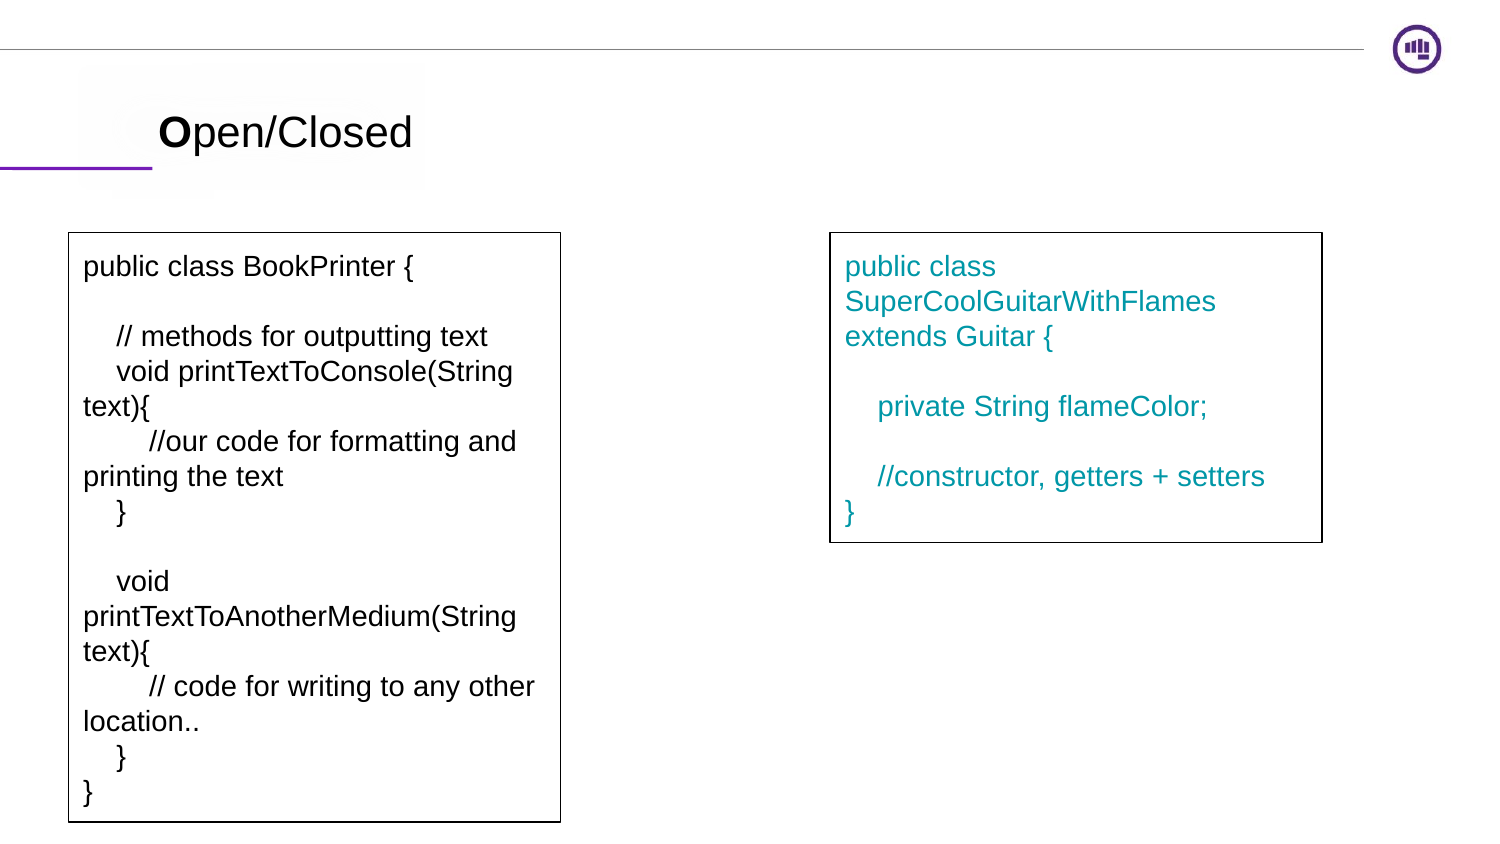

Open/Closed

public class BookPrinter {

    // methods for outputting text
    void printTextToConsole(String text){
        //our code for formatting and printing the text
    }

    void printTextToAnotherMedium(String text){
        // code for writing to any other location..
    }
}
public class SuperCoolGuitarWithFlames extends Guitar {

    private String flameColor;

    //constructor, getters + setters
}